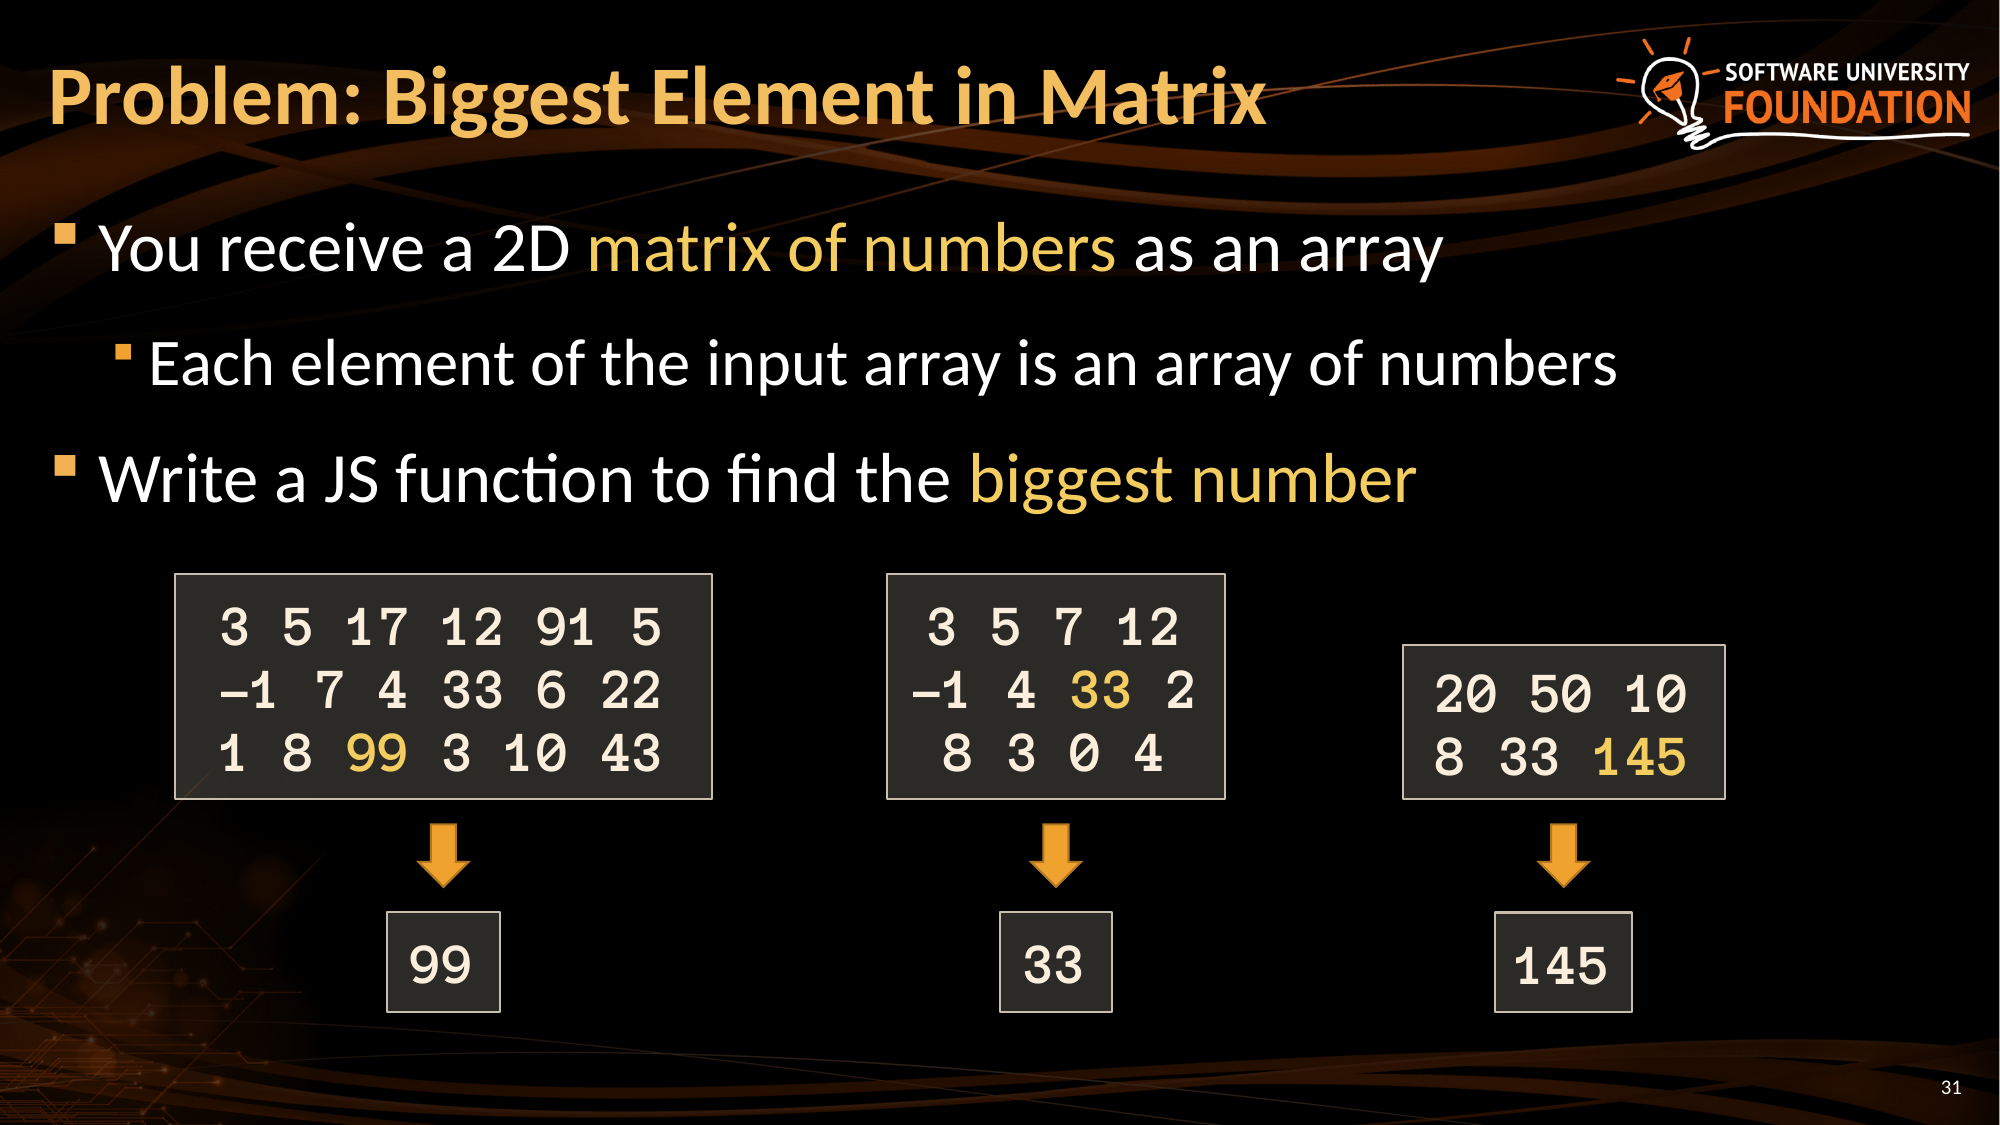

# Problem: Biggest Element in Matrix
You receive a 2D matrix of numbers as an array
Each element of the input array is an array of numbers
Write a JS function to find the biggest number
3 5 17 12 91 5
-1 7 4 33 6 22
1 8 99 3 10 43
3 5 7 12
-1 4 33 2
8 3 0 4
20 50 10
8 33 145

99
33
145
31